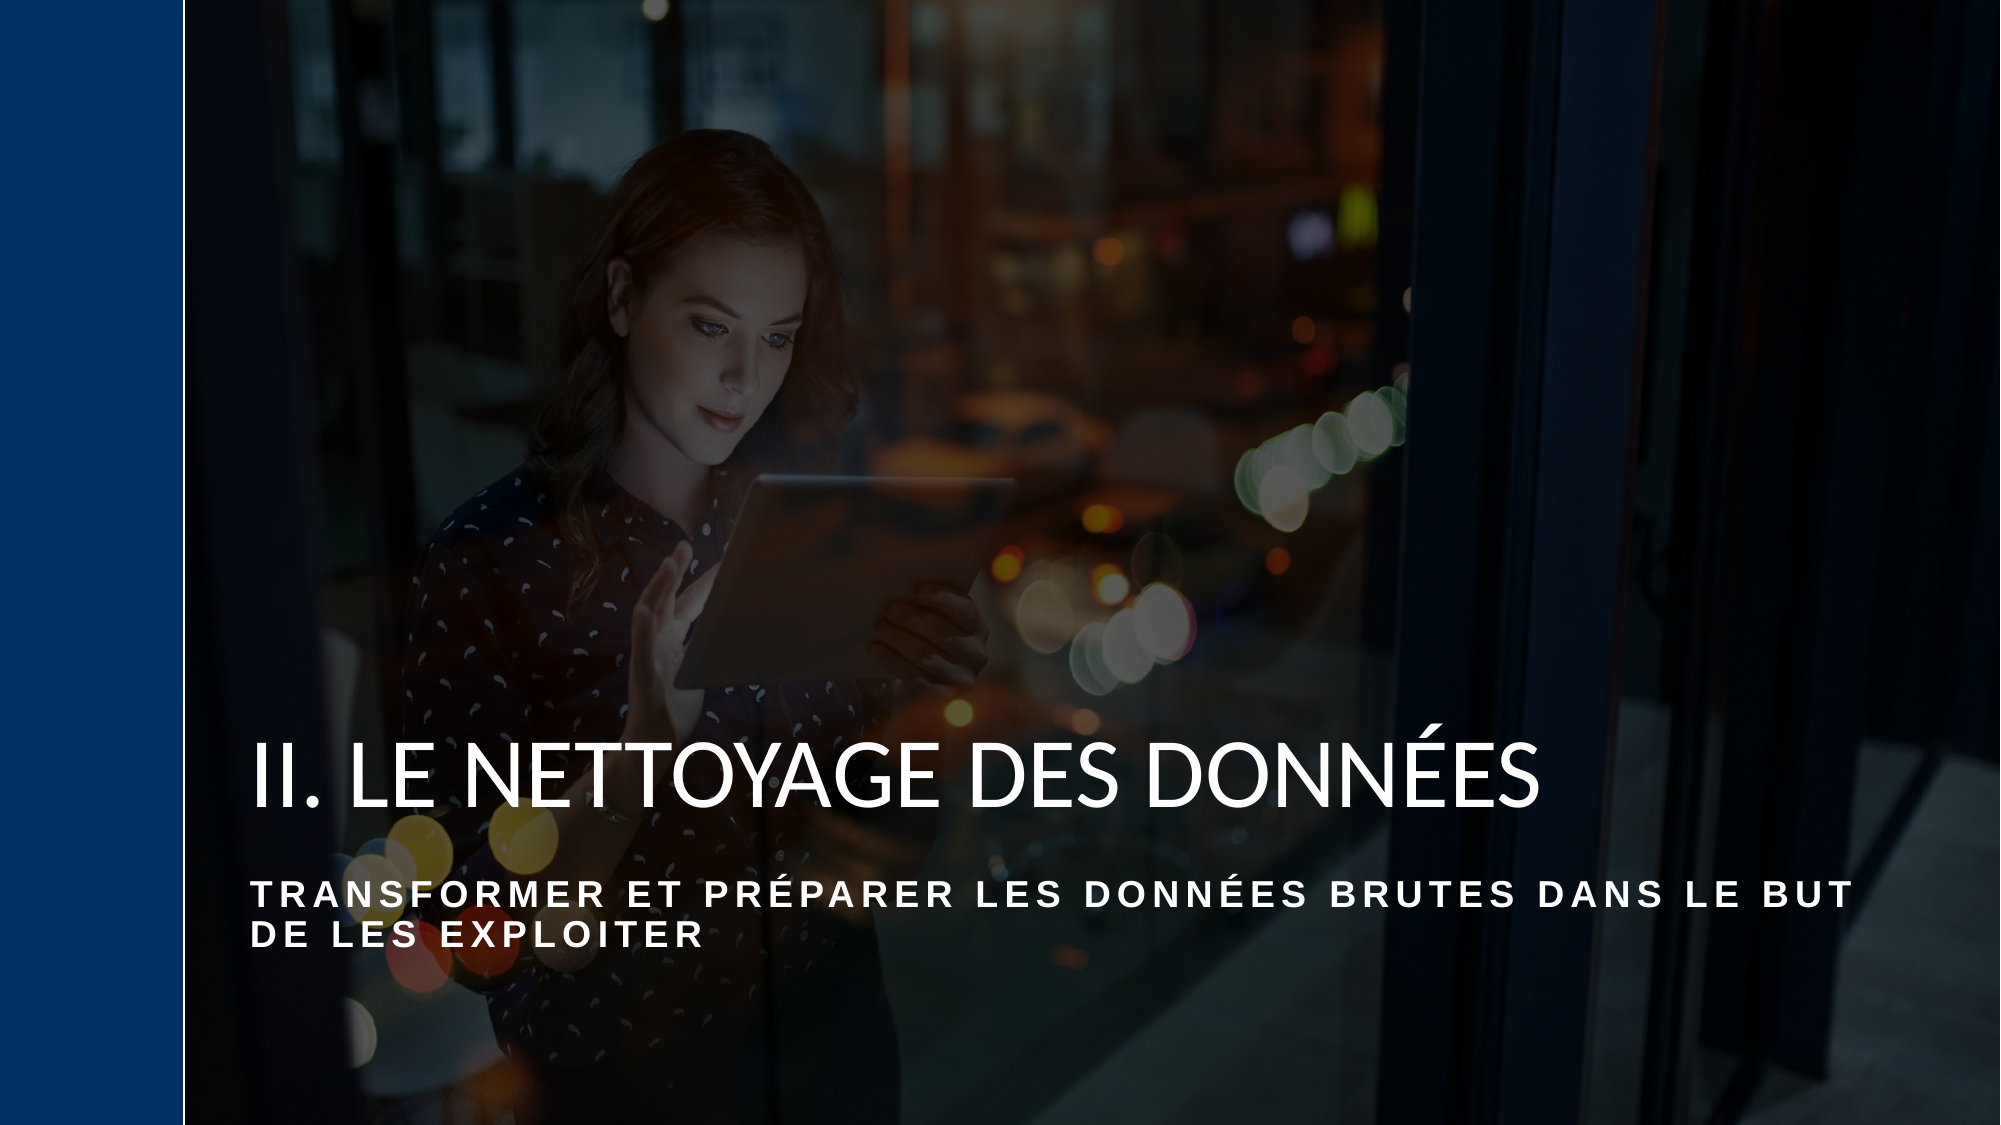

# Ii. LE Nettoyage des données
Transformer et préparer les données brutes dans le but de les exploiter